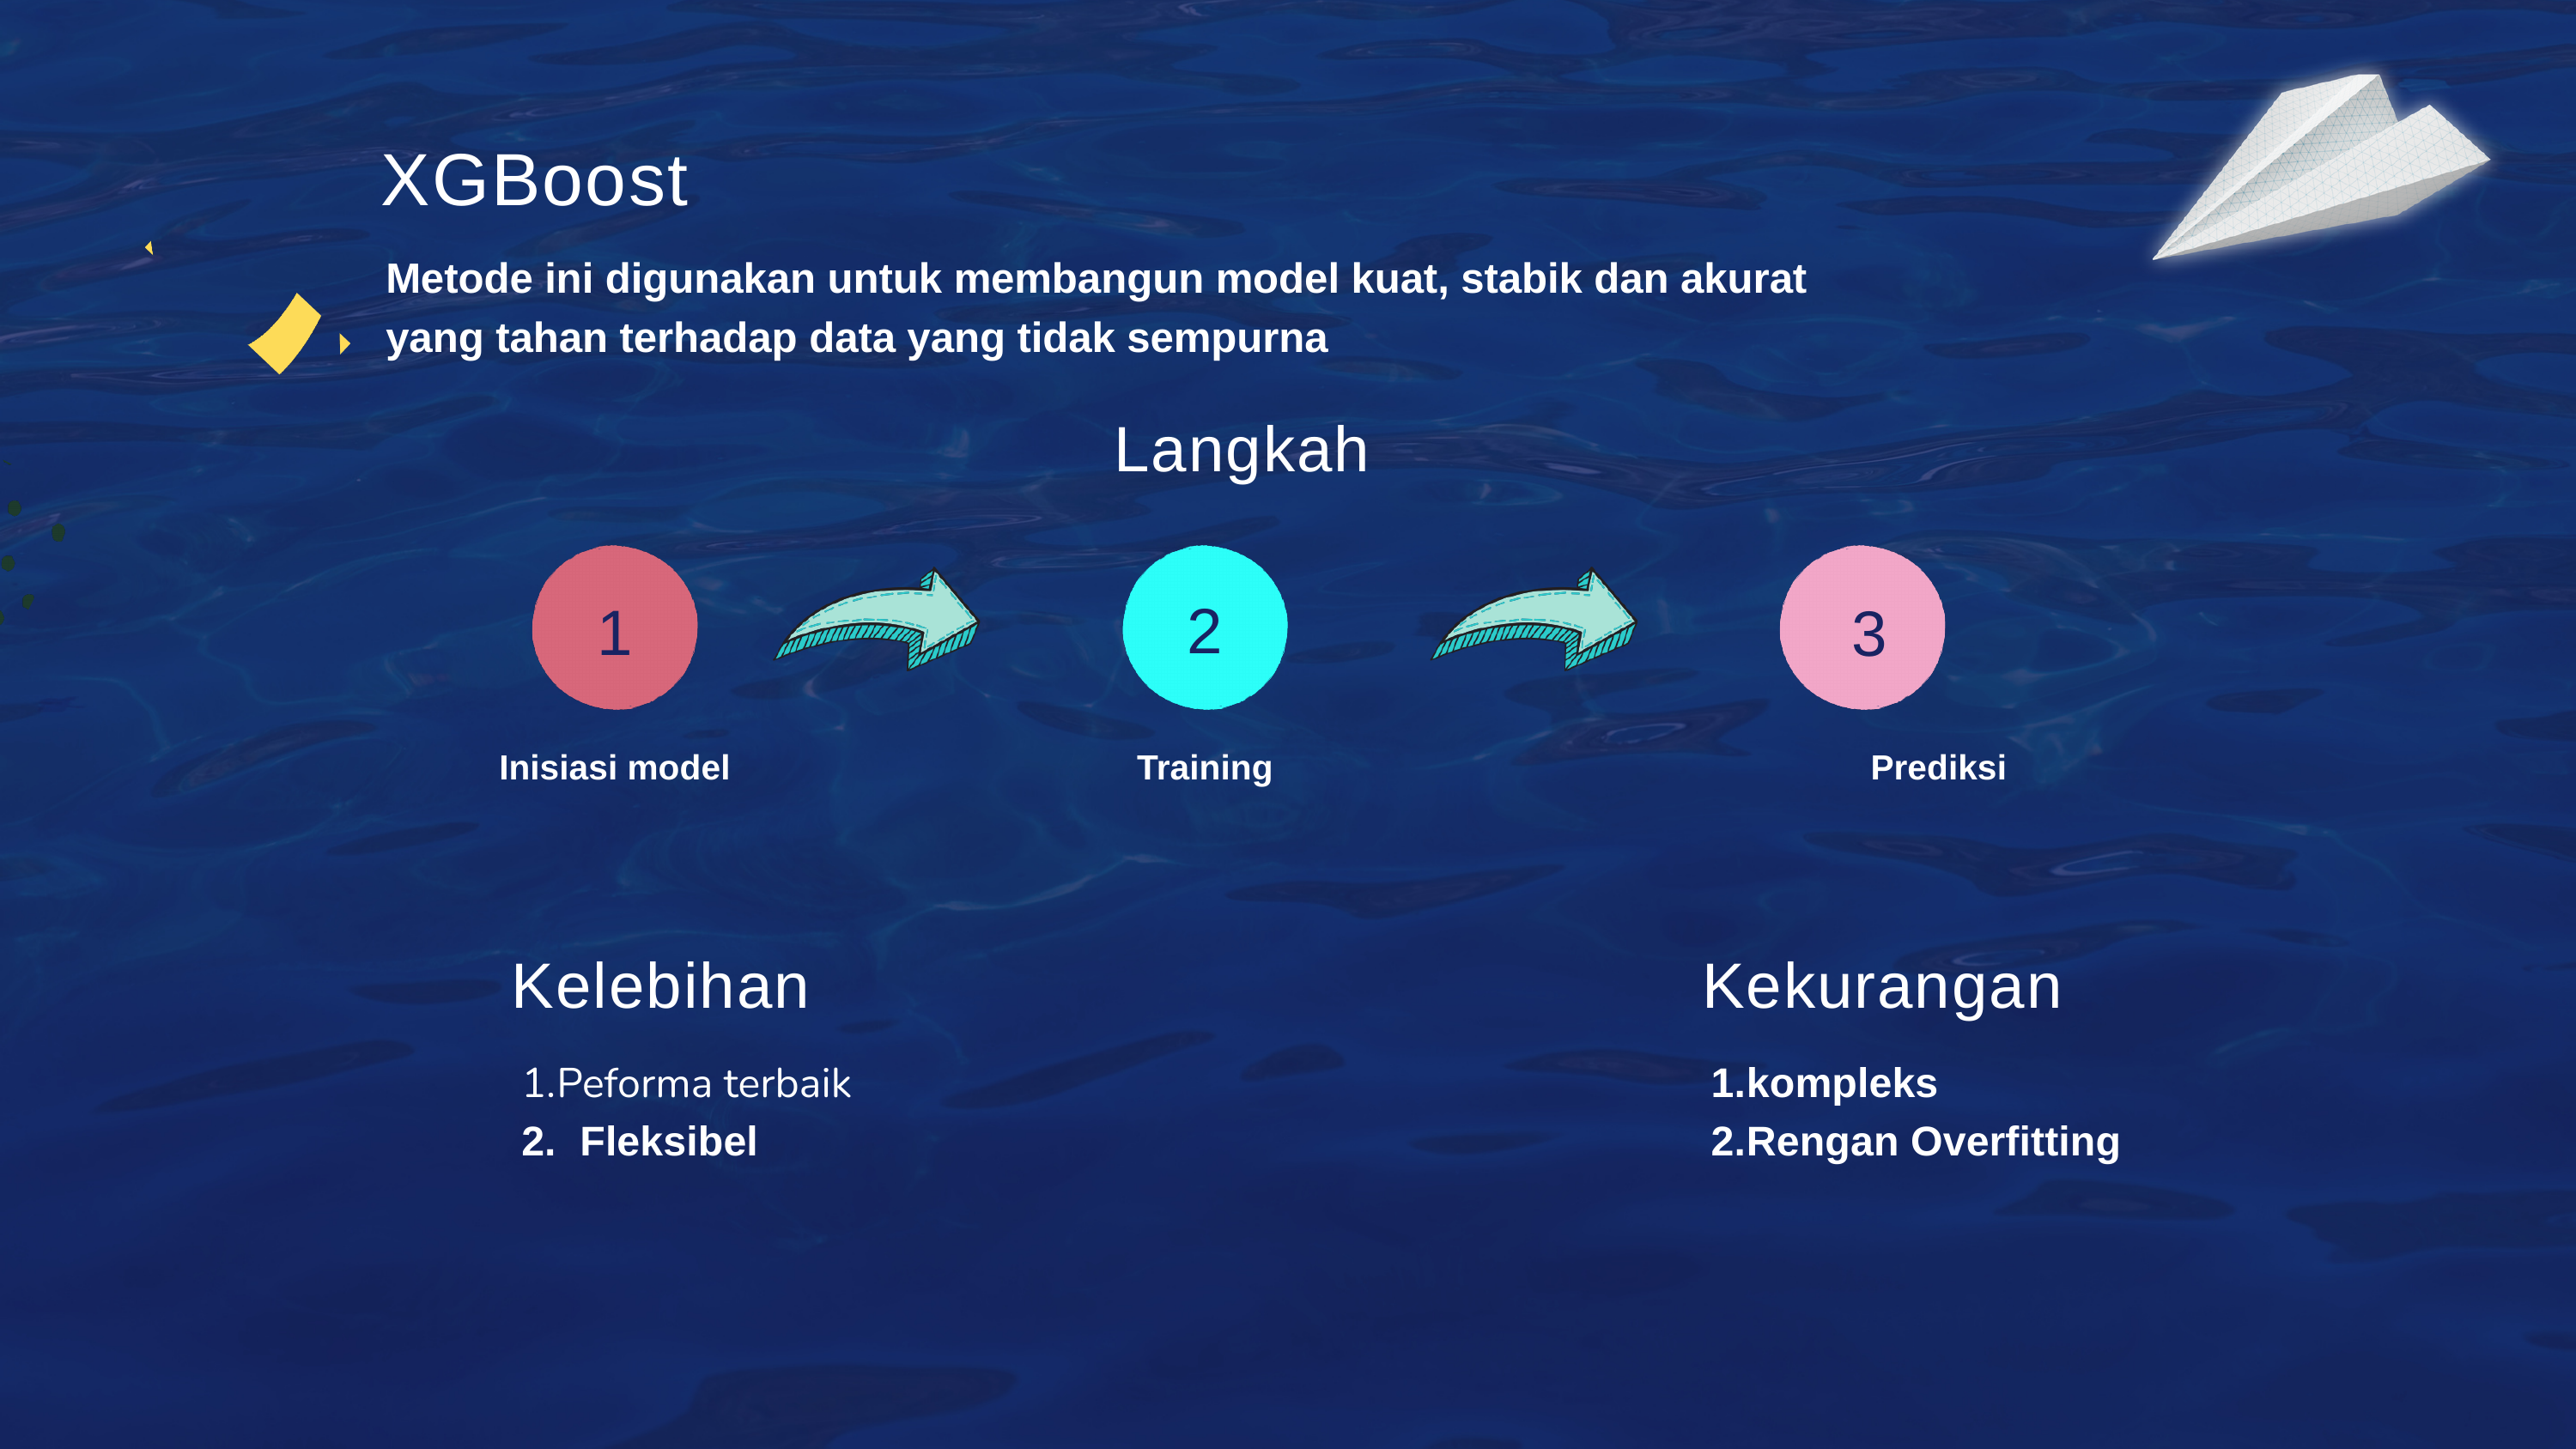

XGBoost
Metode ini digunakan untuk membangun model kuat, stabik dan akurat yang tahan terhadap data yang tidak sempurna

Langkah

2
1
3
Inisiasi model
Training
Prediksi
Kelebihan
Kekurangan
Peforma terbaik
  Fleksibel
kompleks
Rengan Overfitting